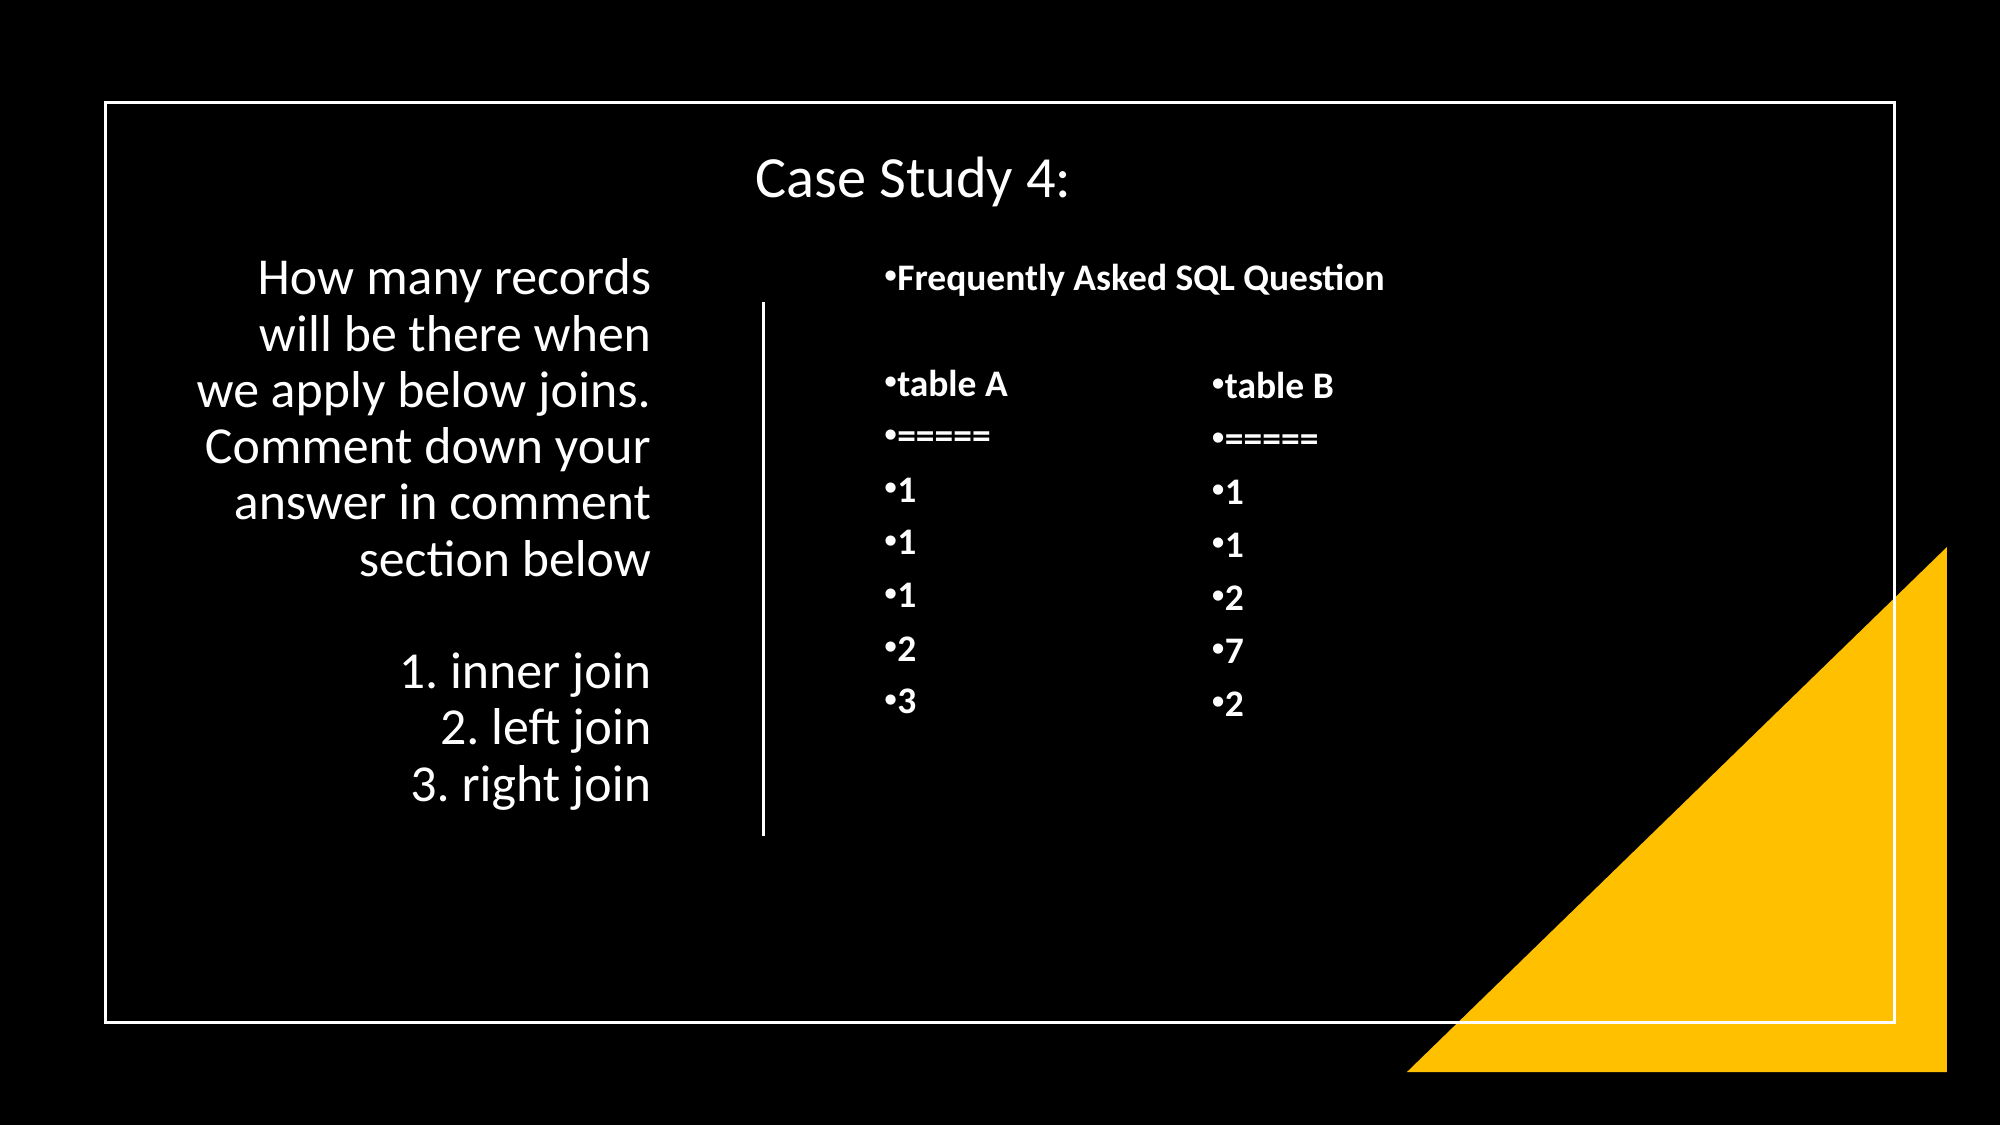

Case Study 4:
# How many records will be there when we apply below joins. Comment down your answer in comment section below 1. inner join 2. left join 3. right join
Frequently Asked SQL Question

table A
=====
1
1
1
2
3

table B
=====
1
1
2
7
2